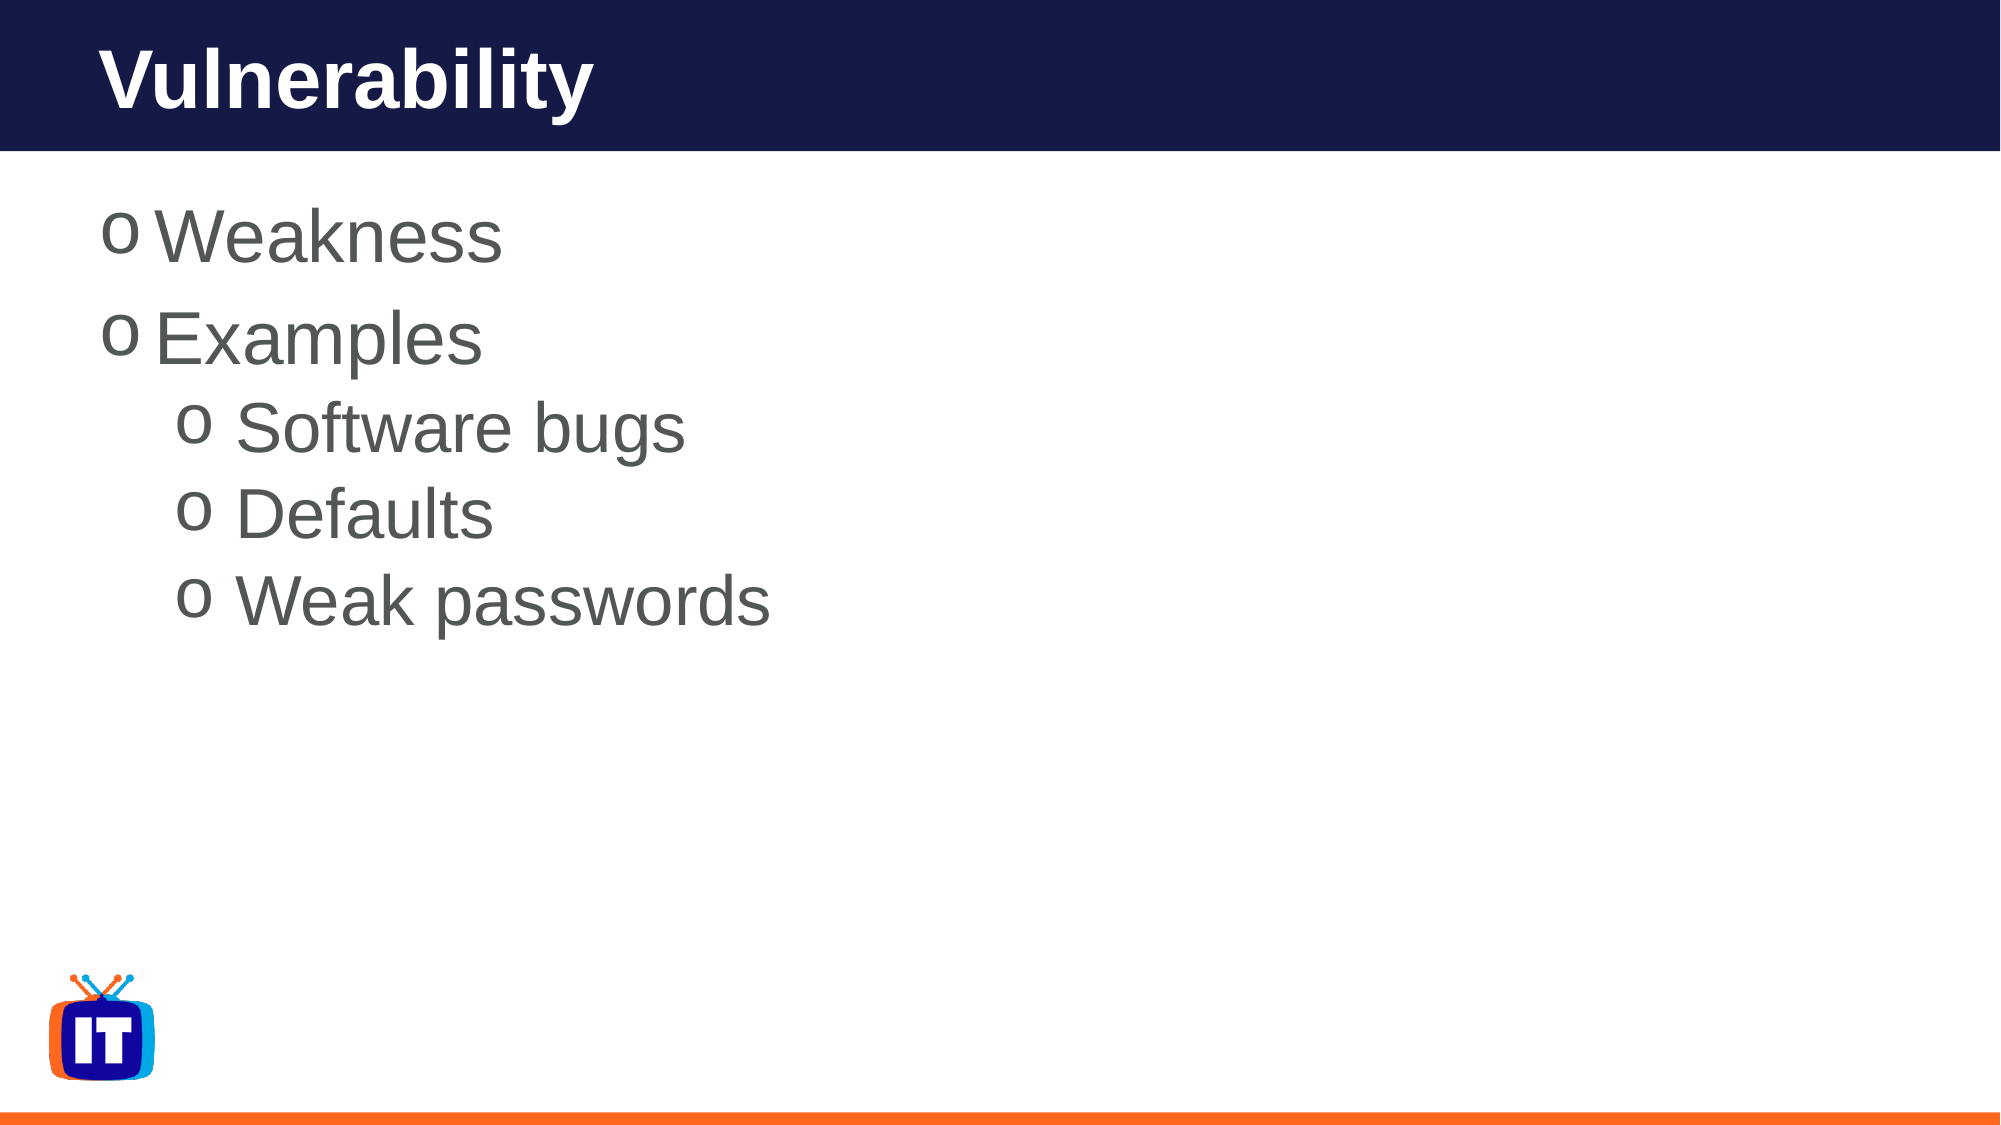

# Vulnerability
Weakness
Examples
 Software bugs
 Defaults
 Weak passwords